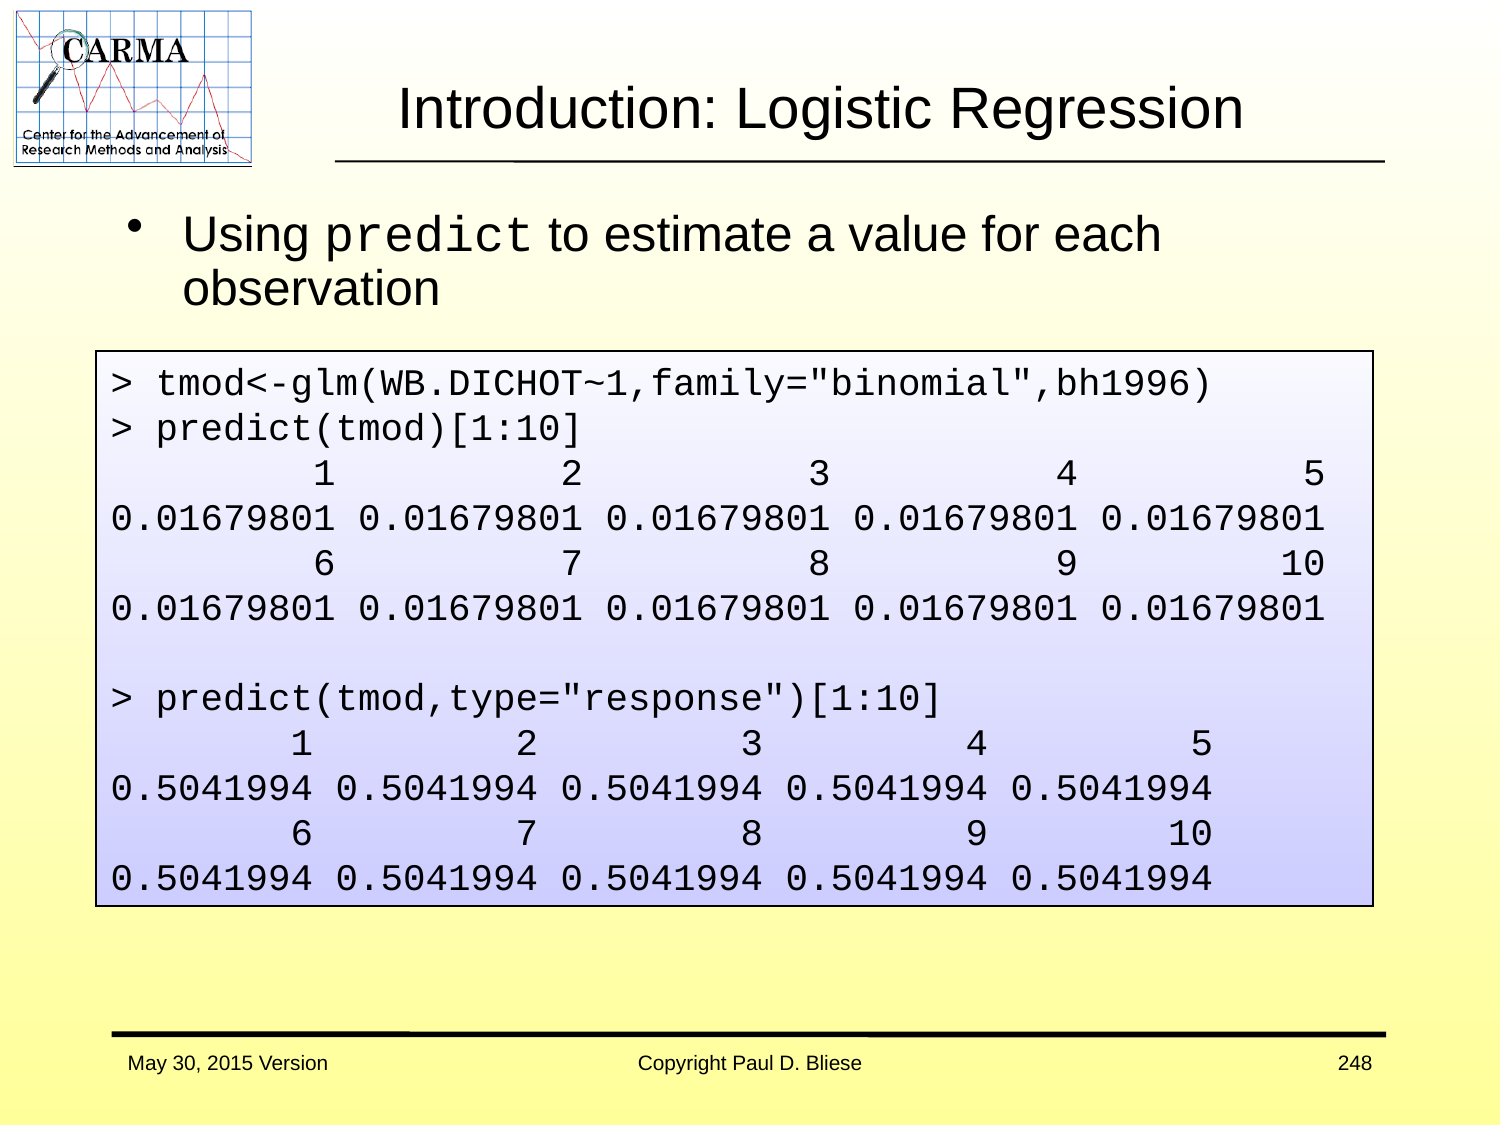

# Introduction: Logistic Regression
Using predict to estimate a value for each observation
> tmod<-glm(WB.DICHOT~1,family="binomial",bh1996)
> predict(tmod)[1:10]
         1          2          3          4          5
0.01679801 0.01679801 0.01679801 0.01679801 0.01679801
         6          7          8          9         10
0.01679801 0.01679801 0.01679801 0.01679801 0.01679801

> predict(tmod,type="response")[1:10]
        1         2         3         4         5
0.5041994 0.5041994 0.5041994 0.5041994 0.5041994
        6         7         8         9        10
0.5041994 0.5041994 0.5041994 0.5041994 0.5041994
May 30, 2015 Version
Copyright Paul D. Bliese
248